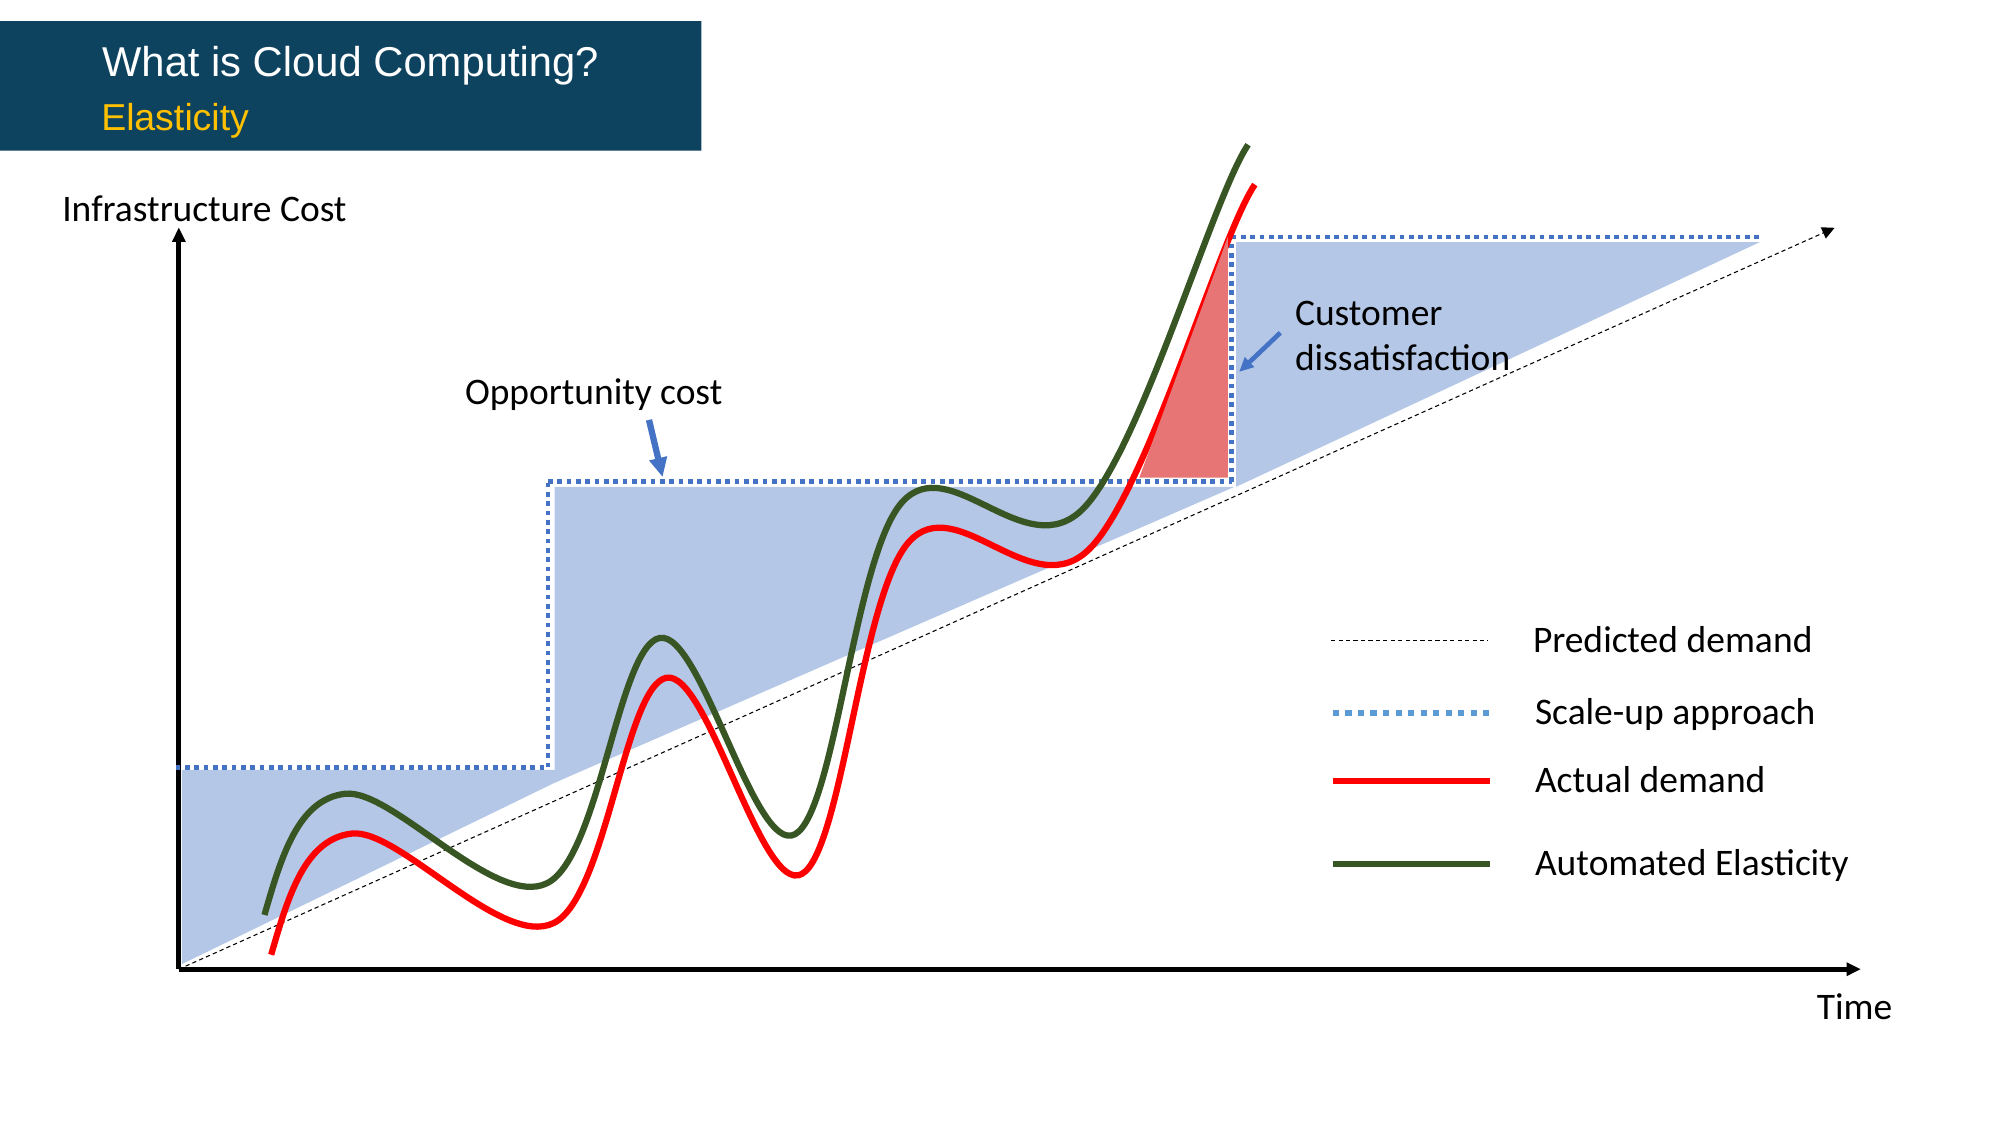

What is Cloud Computing?
Elasticity

Infrastructure Cost

Customer dissatisfaction
Opportunity cost
Predicted demand
Scale-up approach
Actual demand
Automated Elasticity
Time